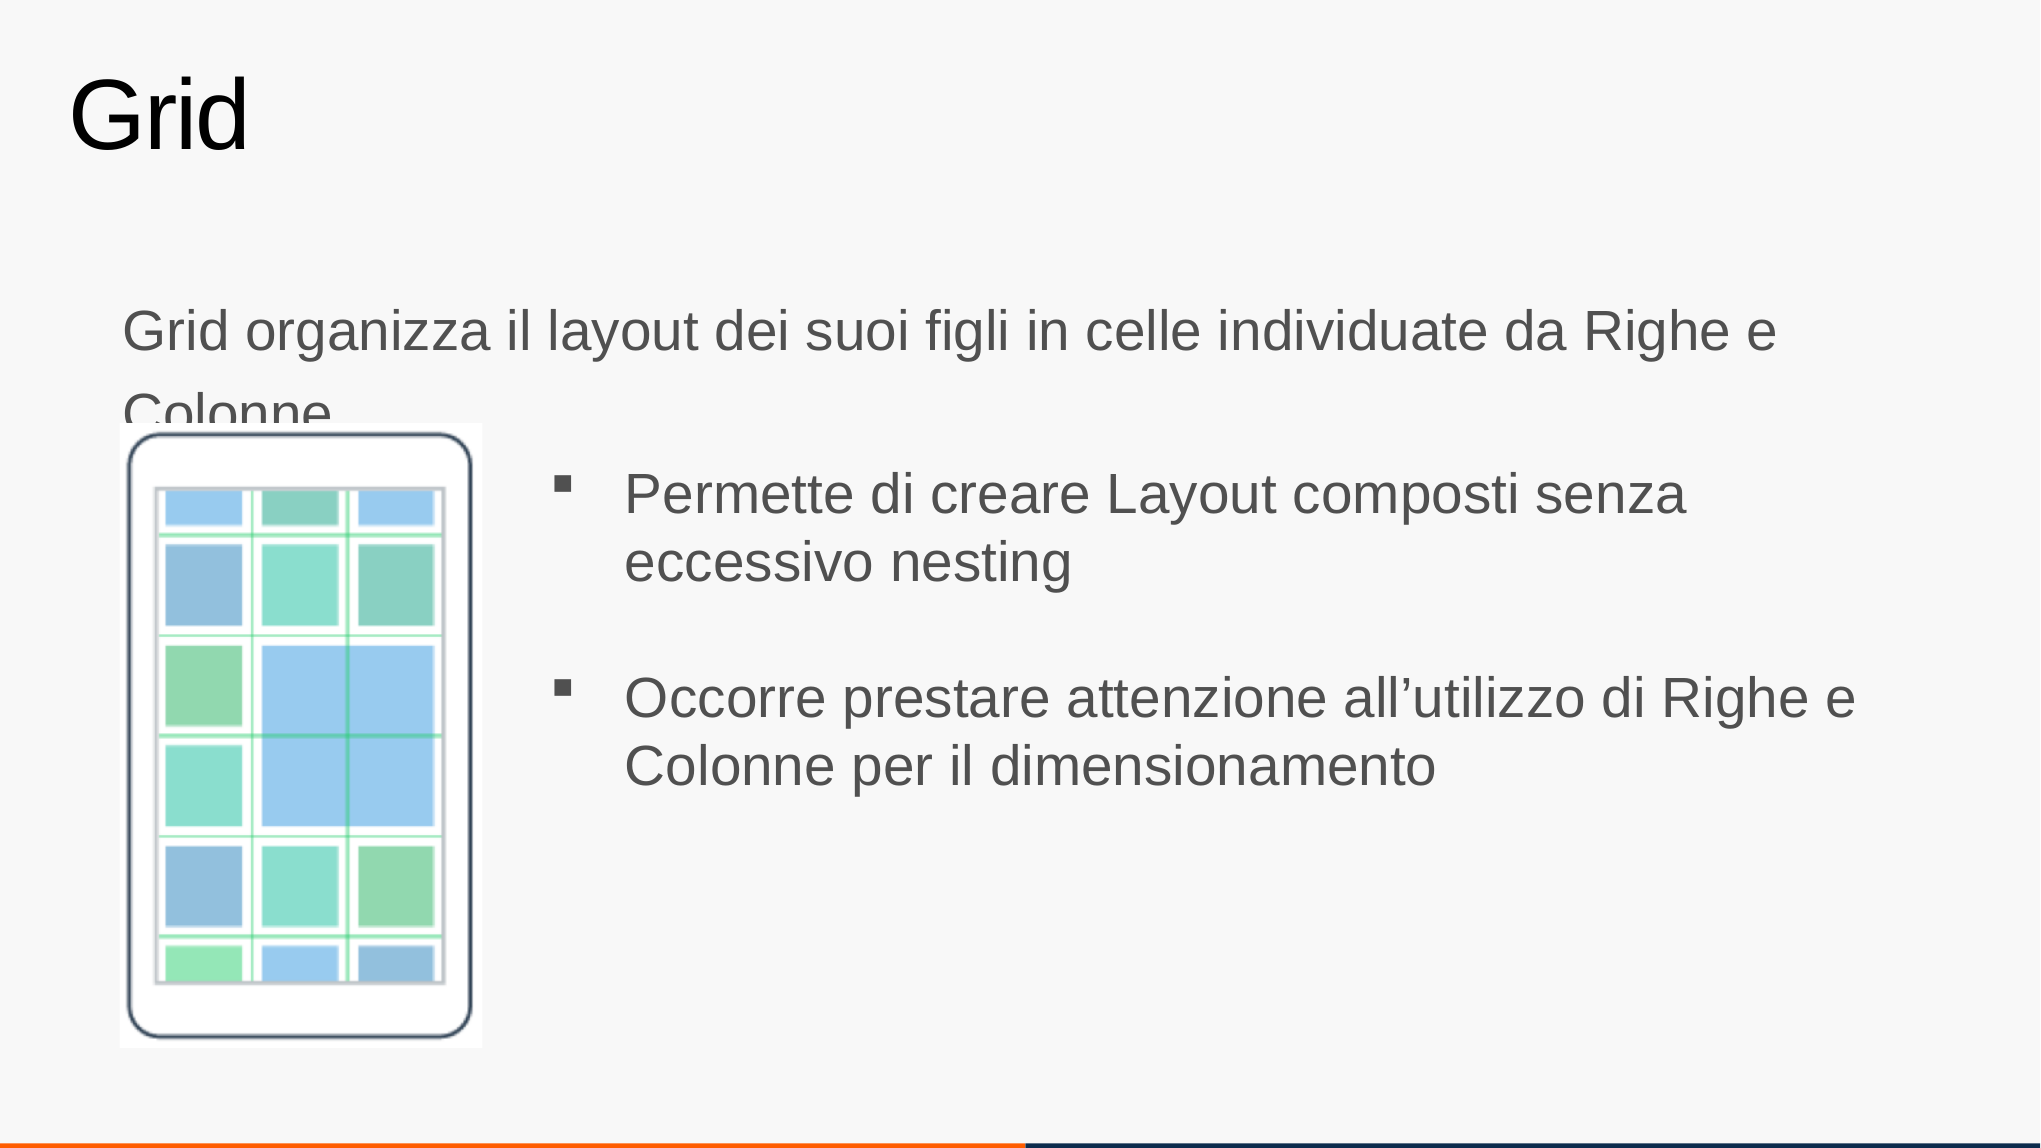

# Grid
Grid organizza il layout dei suoi figli in celle individuate da Righe e Colonne

Permette di creare Layout composti senza eccessivo nesting

Occorre prestare attenzione all’utilizzo di Righe e Colonne per il dimensionamento